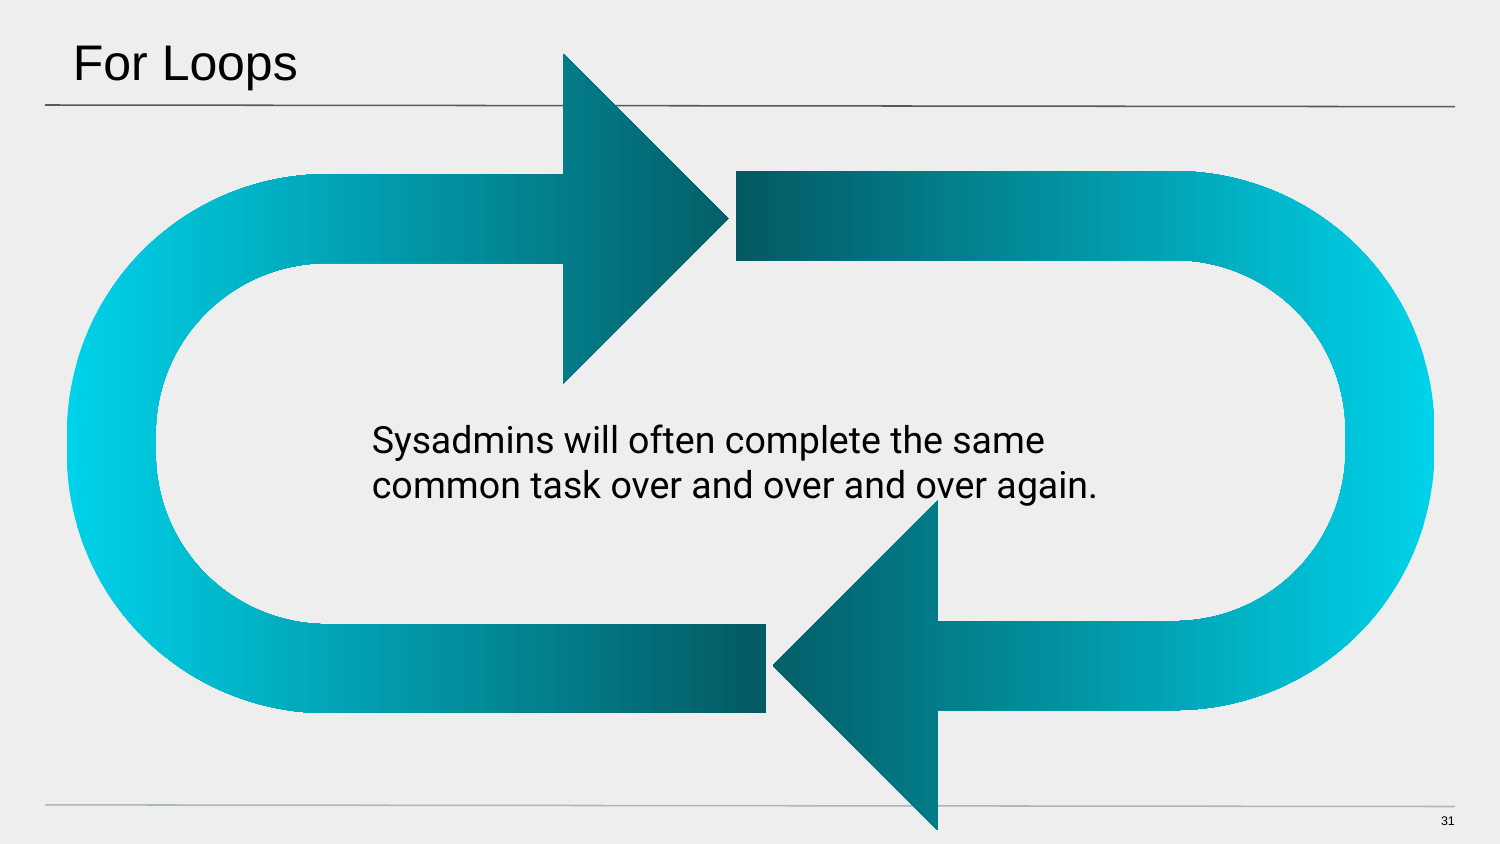

# For Loops

Sysadmins will often complete the same common task over and over and over again.
31